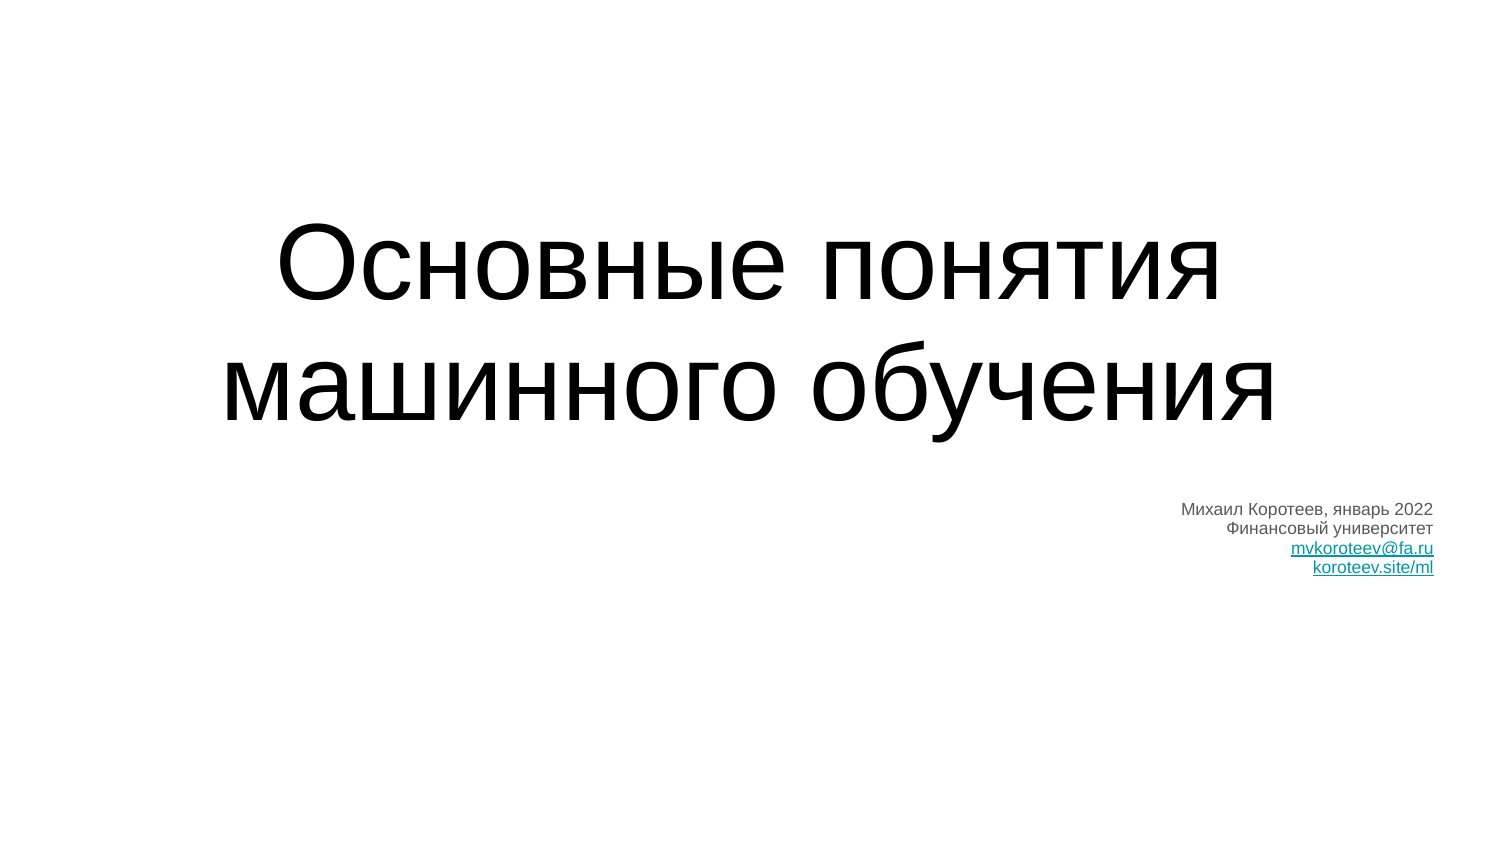

# Основные понятия машинного обучения

Михаил Коротеев, январь 2022
Финансовый университет
mvkoroteev@fa.ru
koroteev.site/ml